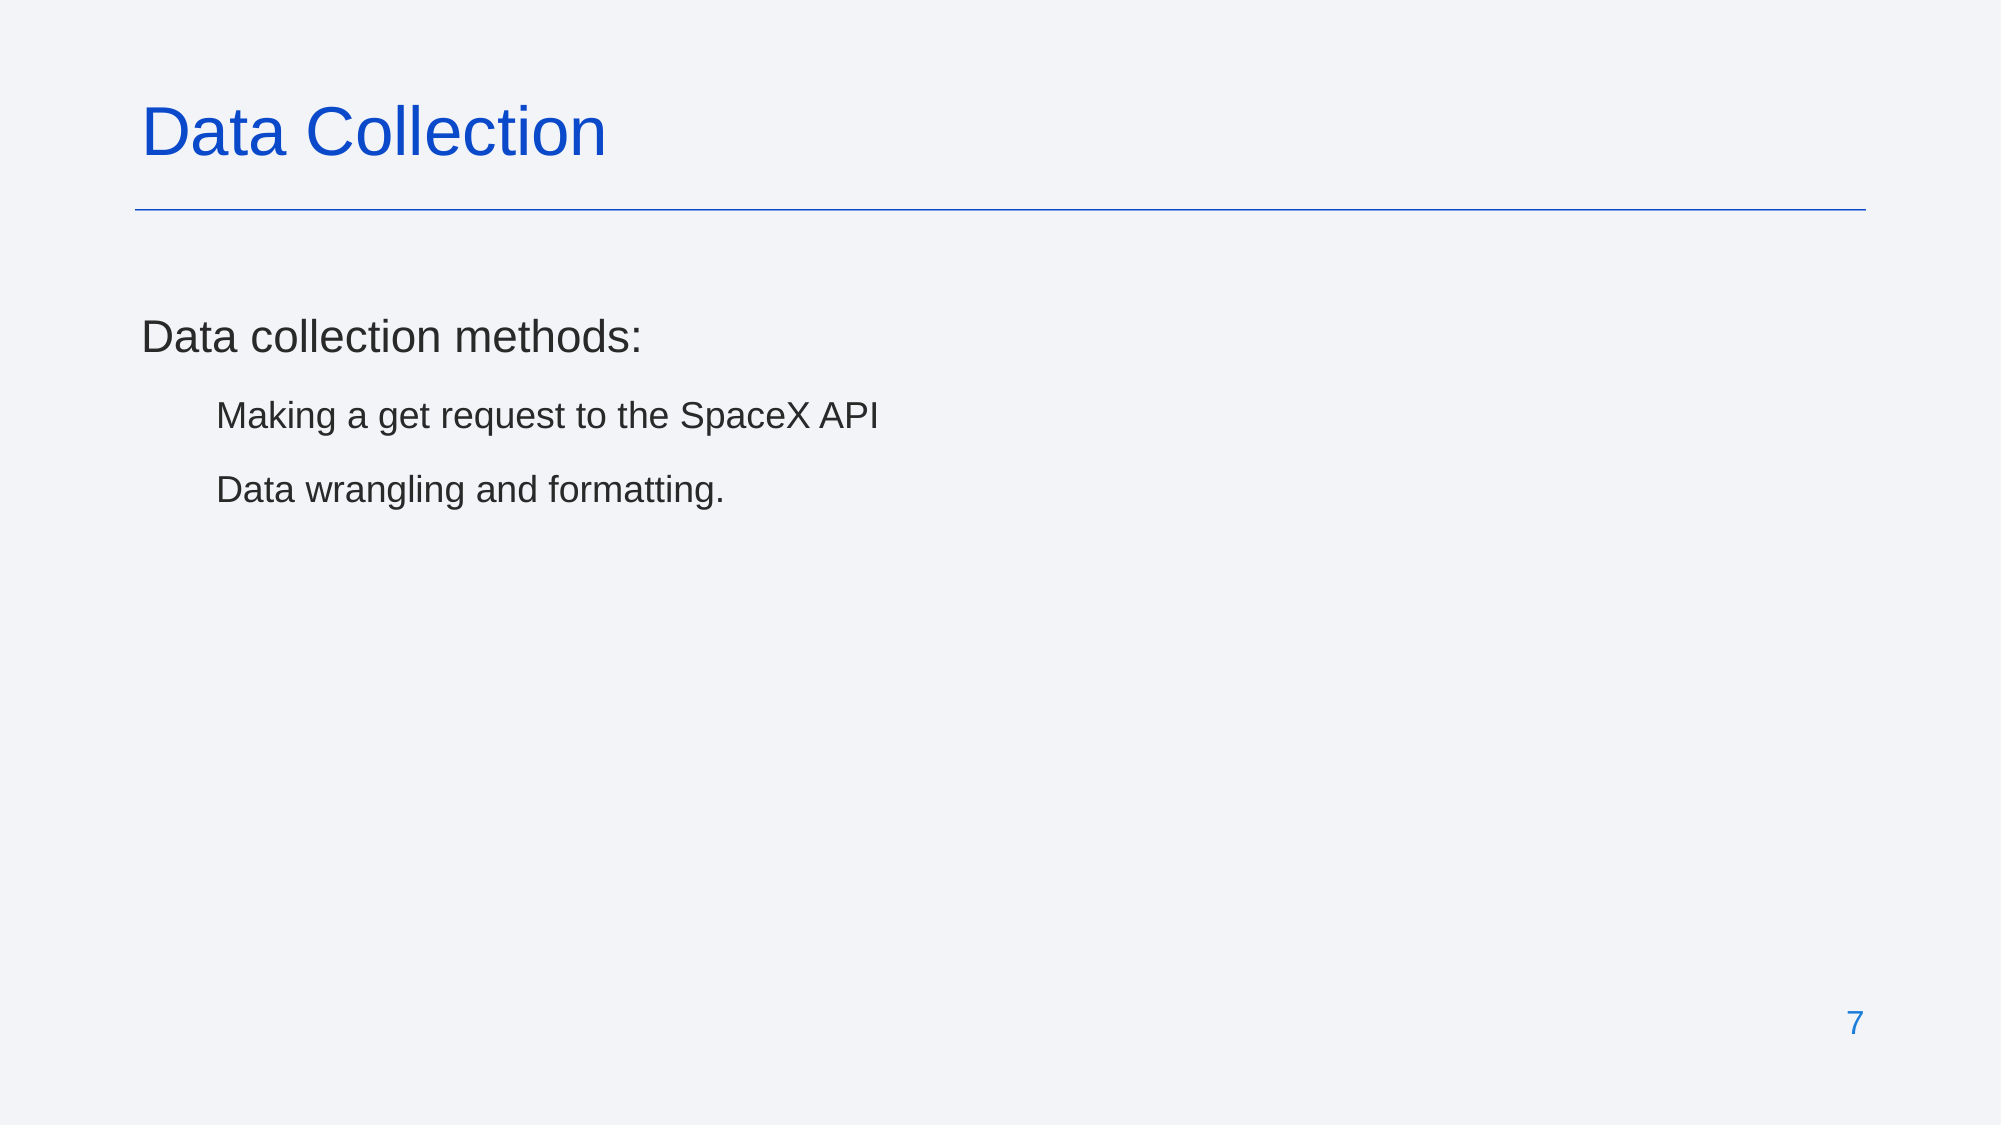

Data Collection
Data collection methods:
Making a get request to the SpaceX API
Data wrangling and formatting.

7